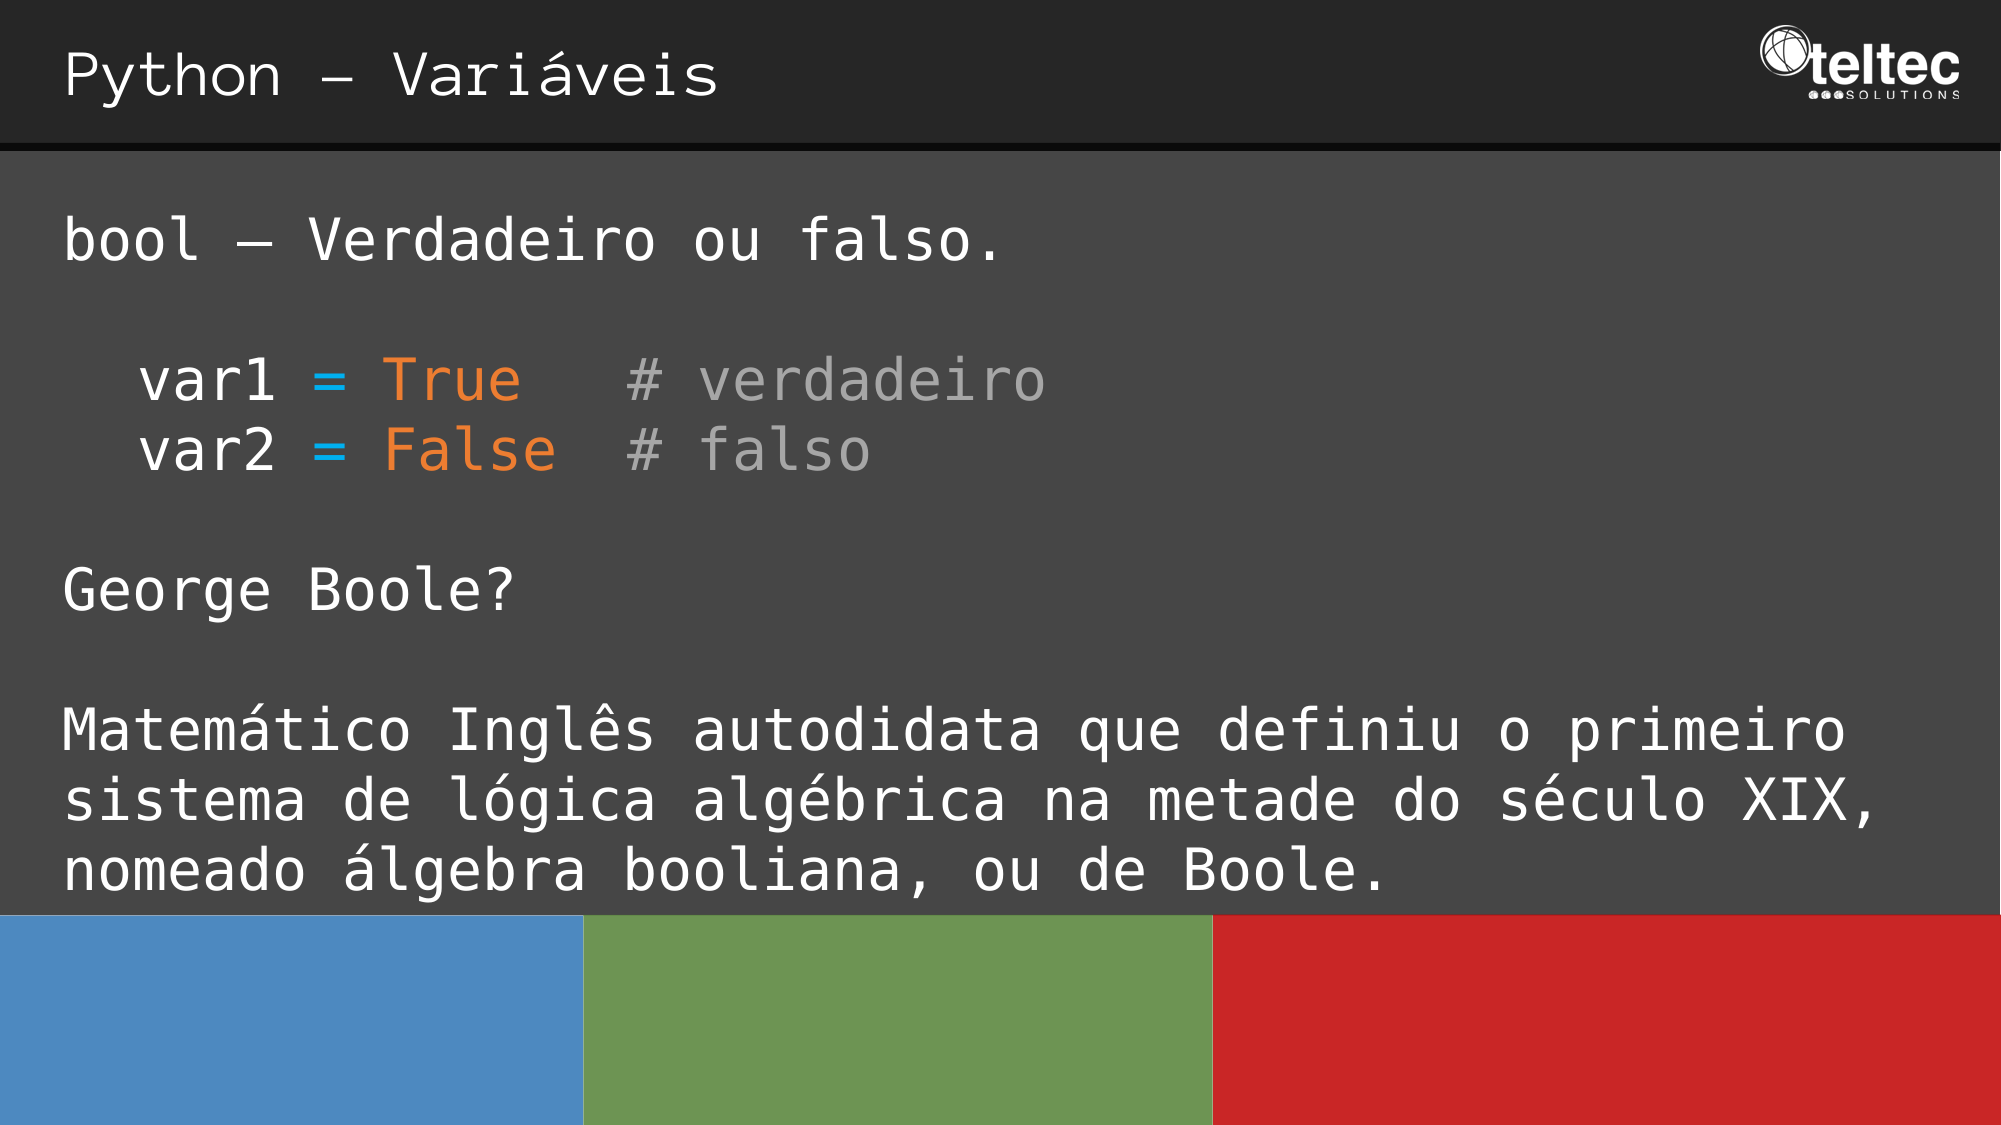

Python – Variáveis
bool – Verdadeiro ou falso.

var1 = True   # verdadeiro
var2 = False  # falso

George Boole?

Matemático Inglês autodidata que definiu o primeiro sistema de lógica algébrica na metade do século XIX, nomeado álgebra booliana, ou de Boole.